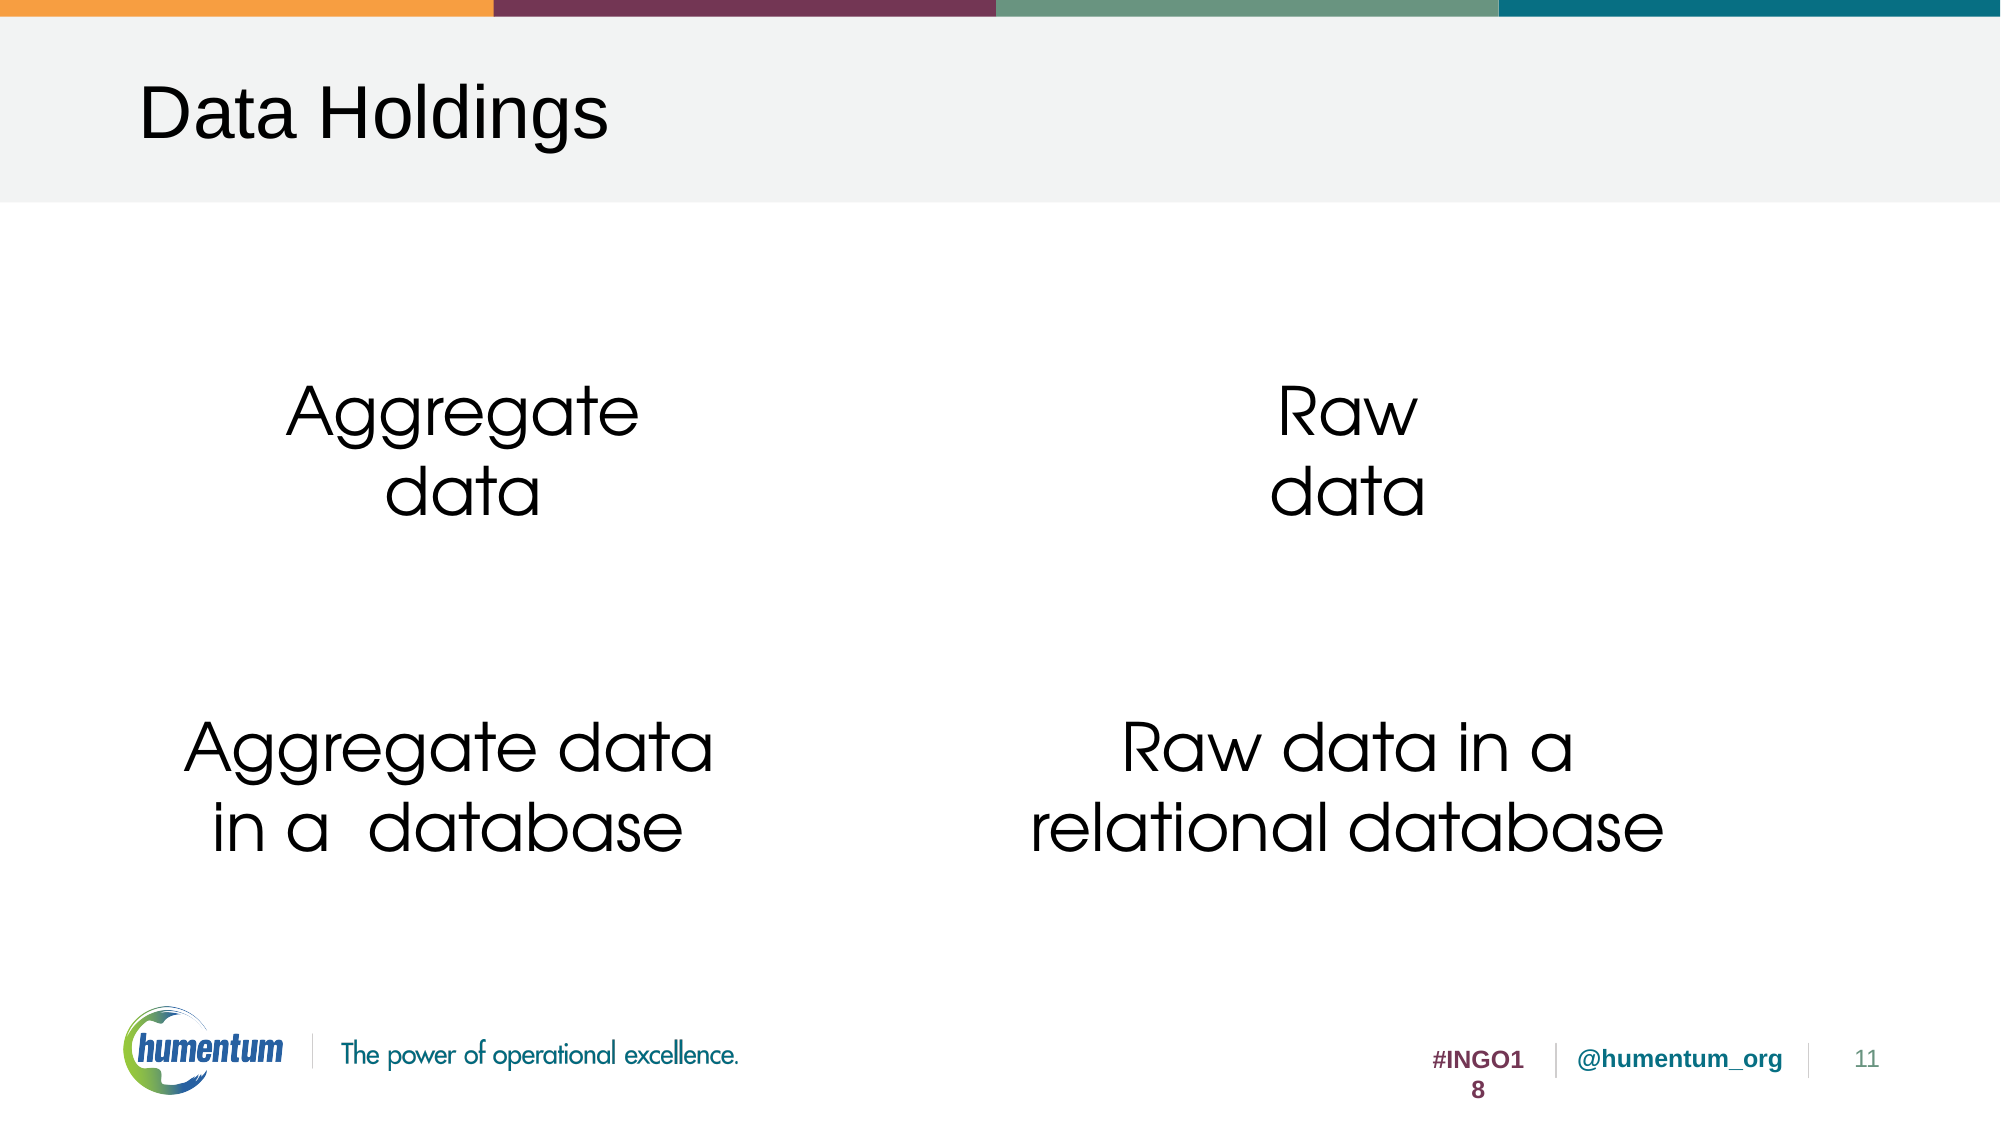

# Data Holdings
Aggregate data
Raw data
Aggregate data in a  database
Raw data in a relational database
11